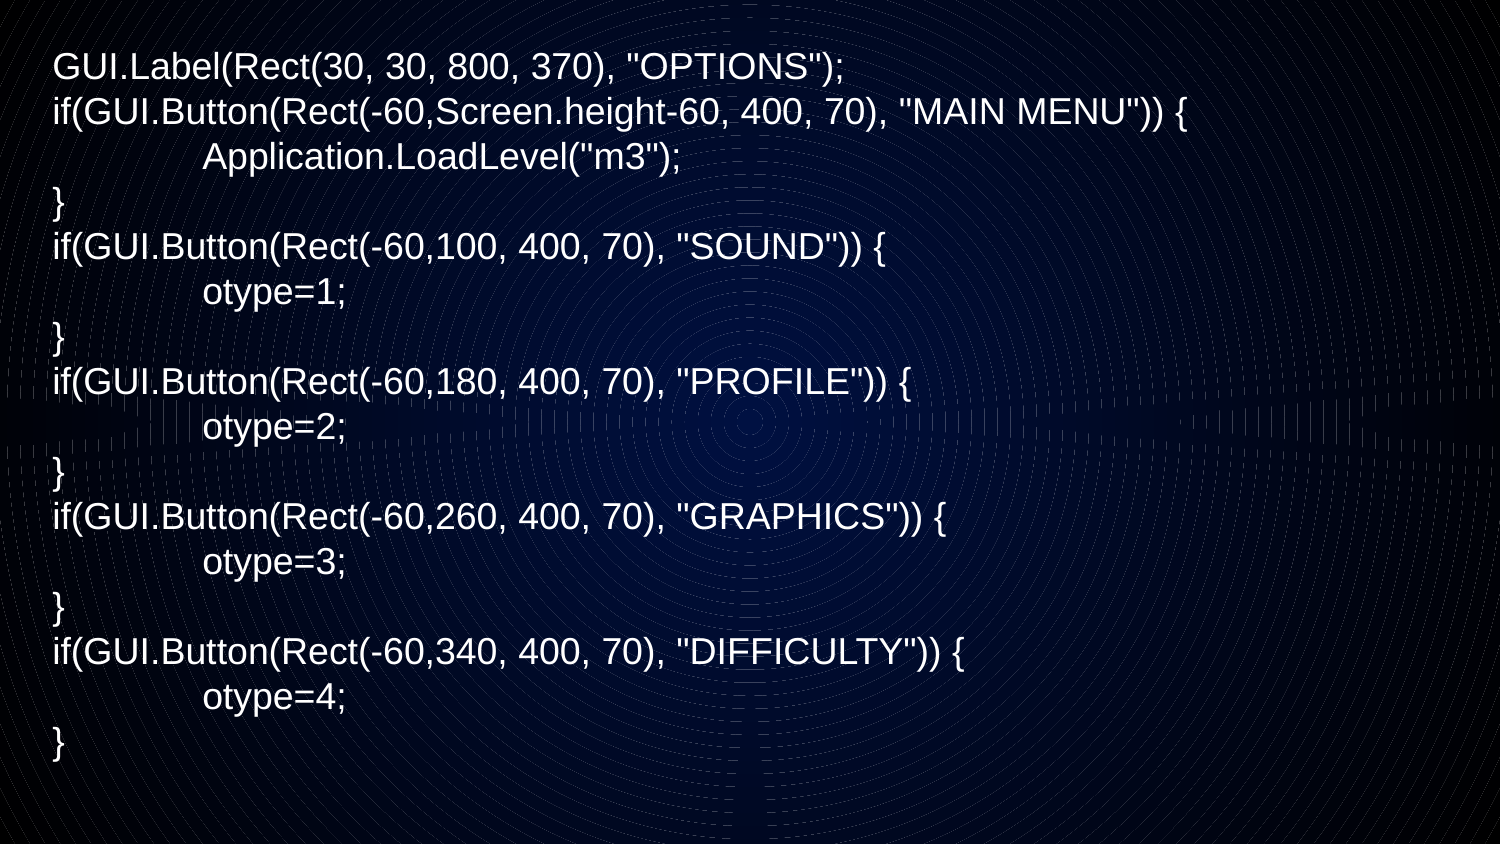

GUI.Label(Rect(30, 30, 800, 370), "OPTIONS");
if(GUI.Button(Rect(-60,Screen.height-60, 400, 70), "MAIN MENU")) {
	Application.LoadLevel("m3");
}
if(GUI.Button(Rect(-60,100, 400, 70), "SOUND")) {
	otype=1;
}
if(GUI.Button(Rect(-60,180, 400, 70), "PROFILE")) {
	otype=2;
}
if(GUI.Button(Rect(-60,260, 400, 70), "GRAPHICS")) {
	otype=3;
}
if(GUI.Button(Rect(-60,340, 400, 70), "DIFFICULTY")) {
	otype=4;
}